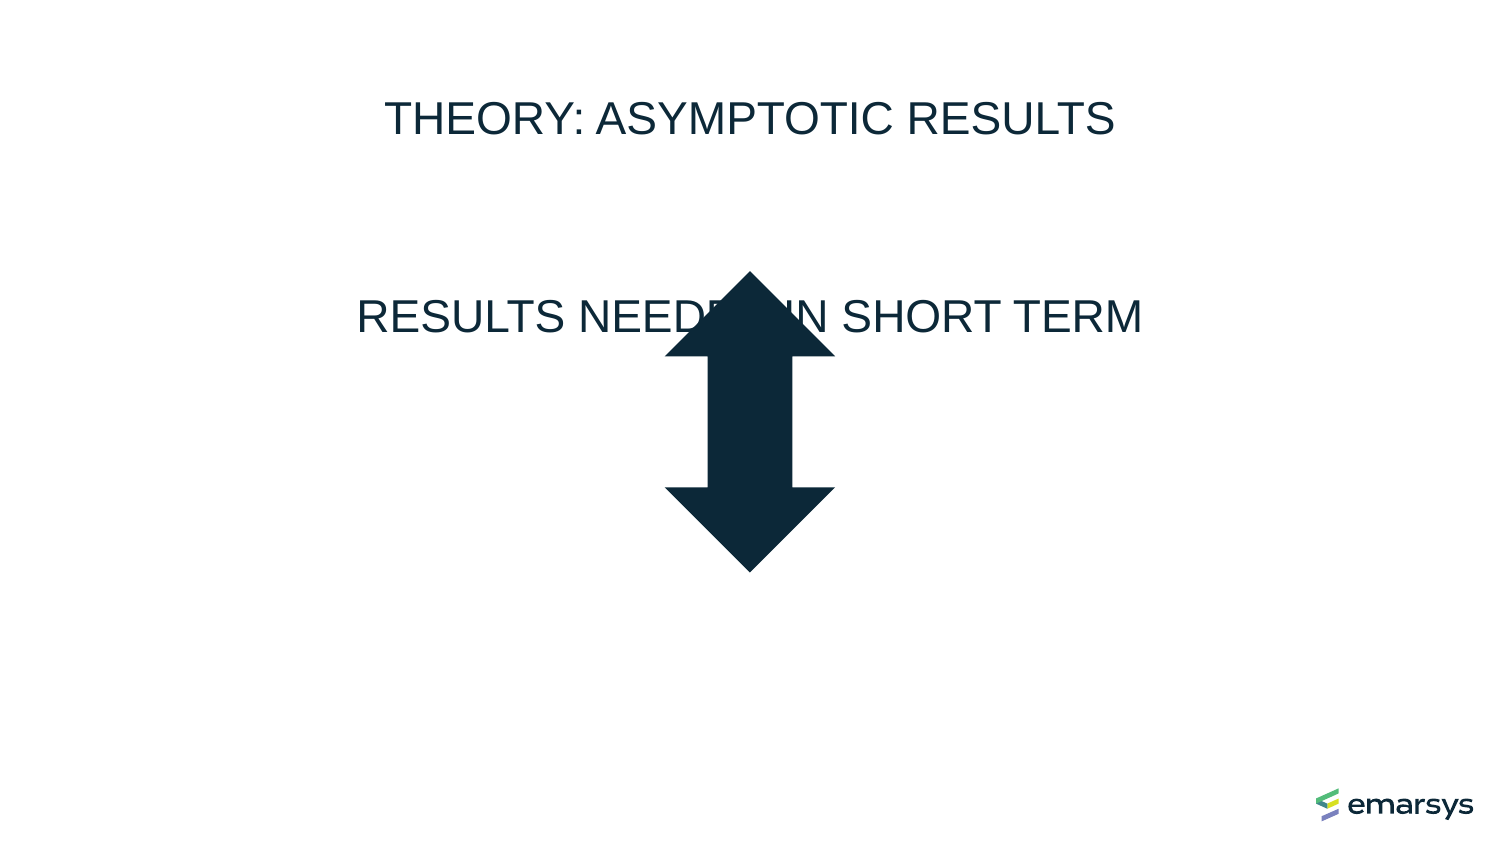

# Theory: asymptotic results results NEEDED in short term